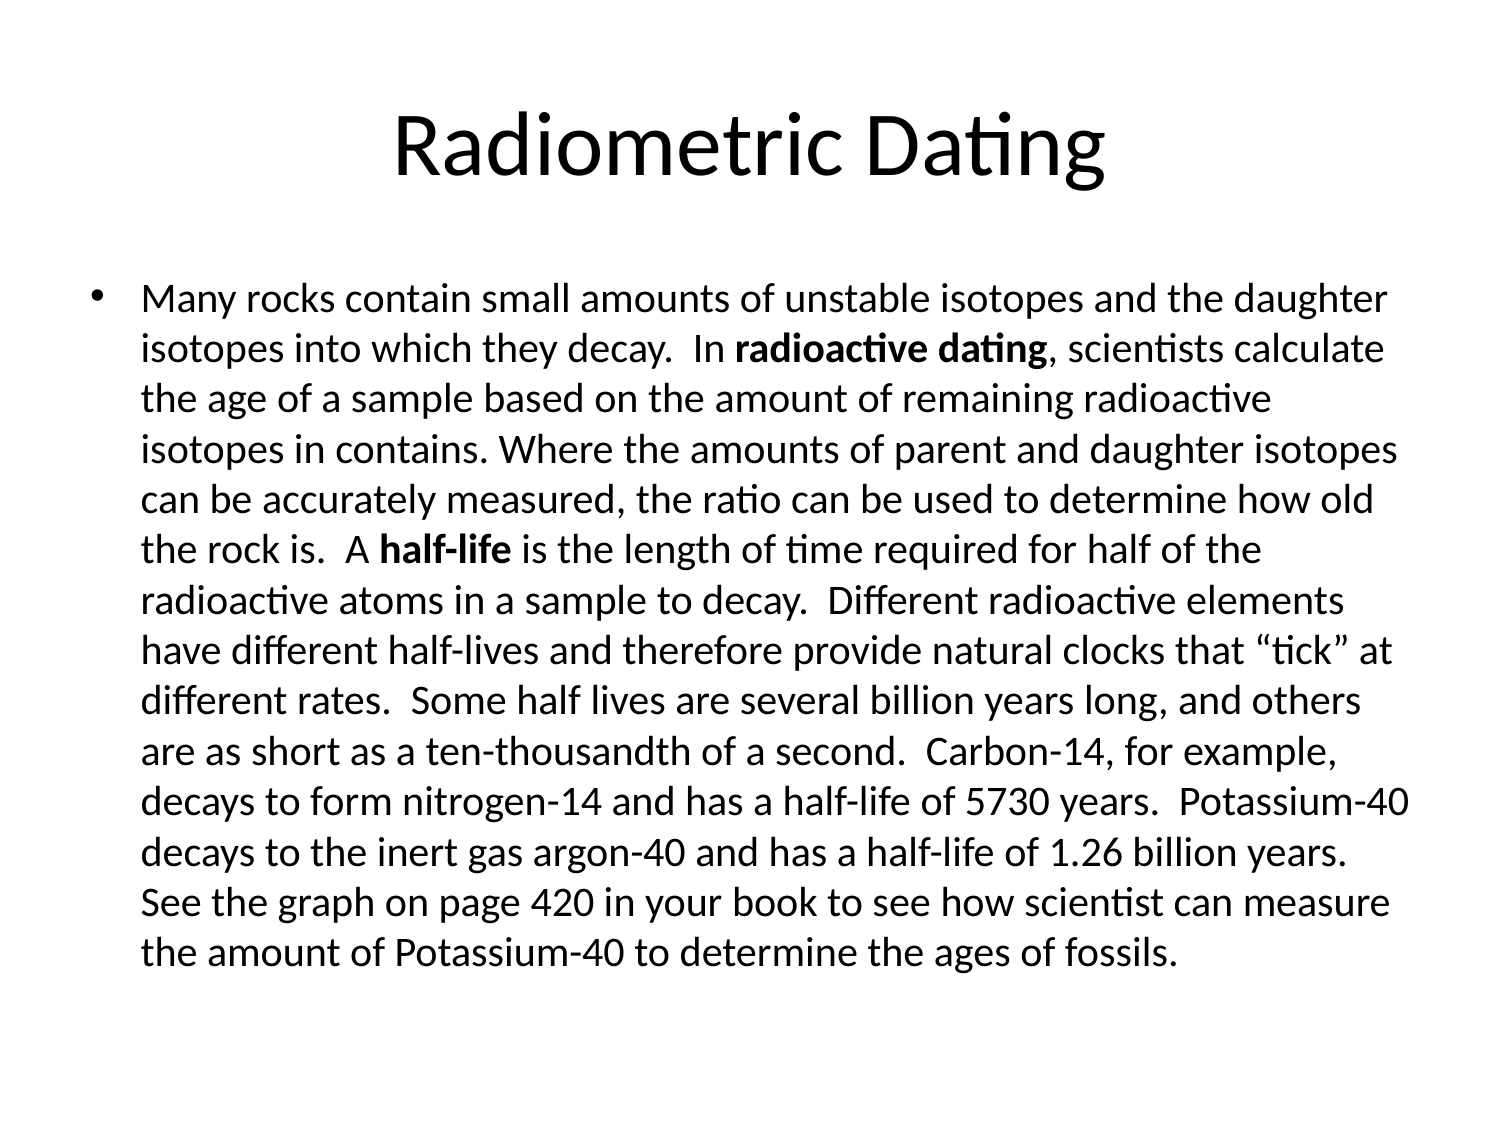

# Radiometric Dating
Many rocks contain small amounts of unstable isotopes and the daughter isotopes into which they decay.  In radioactive dating, scientists calculate the age of a sample based on the amount of remaining radioactive isotopes in contains. Where the amounts of parent and daughter isotopes can be accurately measured, the ratio can be used to determine how old the rock is.  A half-life is the length of time required for half of the radioactive atoms in a sample to decay.  Different radioactive elements have different half-lives and therefore provide natural clocks that “tick” at different rates.  Some half lives are several billion years long, and others are as short as a ten-thousandth of a second.  Carbon-14, for example, decays to form nitrogen-14 and has a half-life of 5730 years.  Potassium-40 decays to the inert gas argon-40 and has a half-life of 1.26 billion years.  See the graph on page 420 in your book to see how scientist can measure the amount of Potassium-40 to determine the ages of fossils.